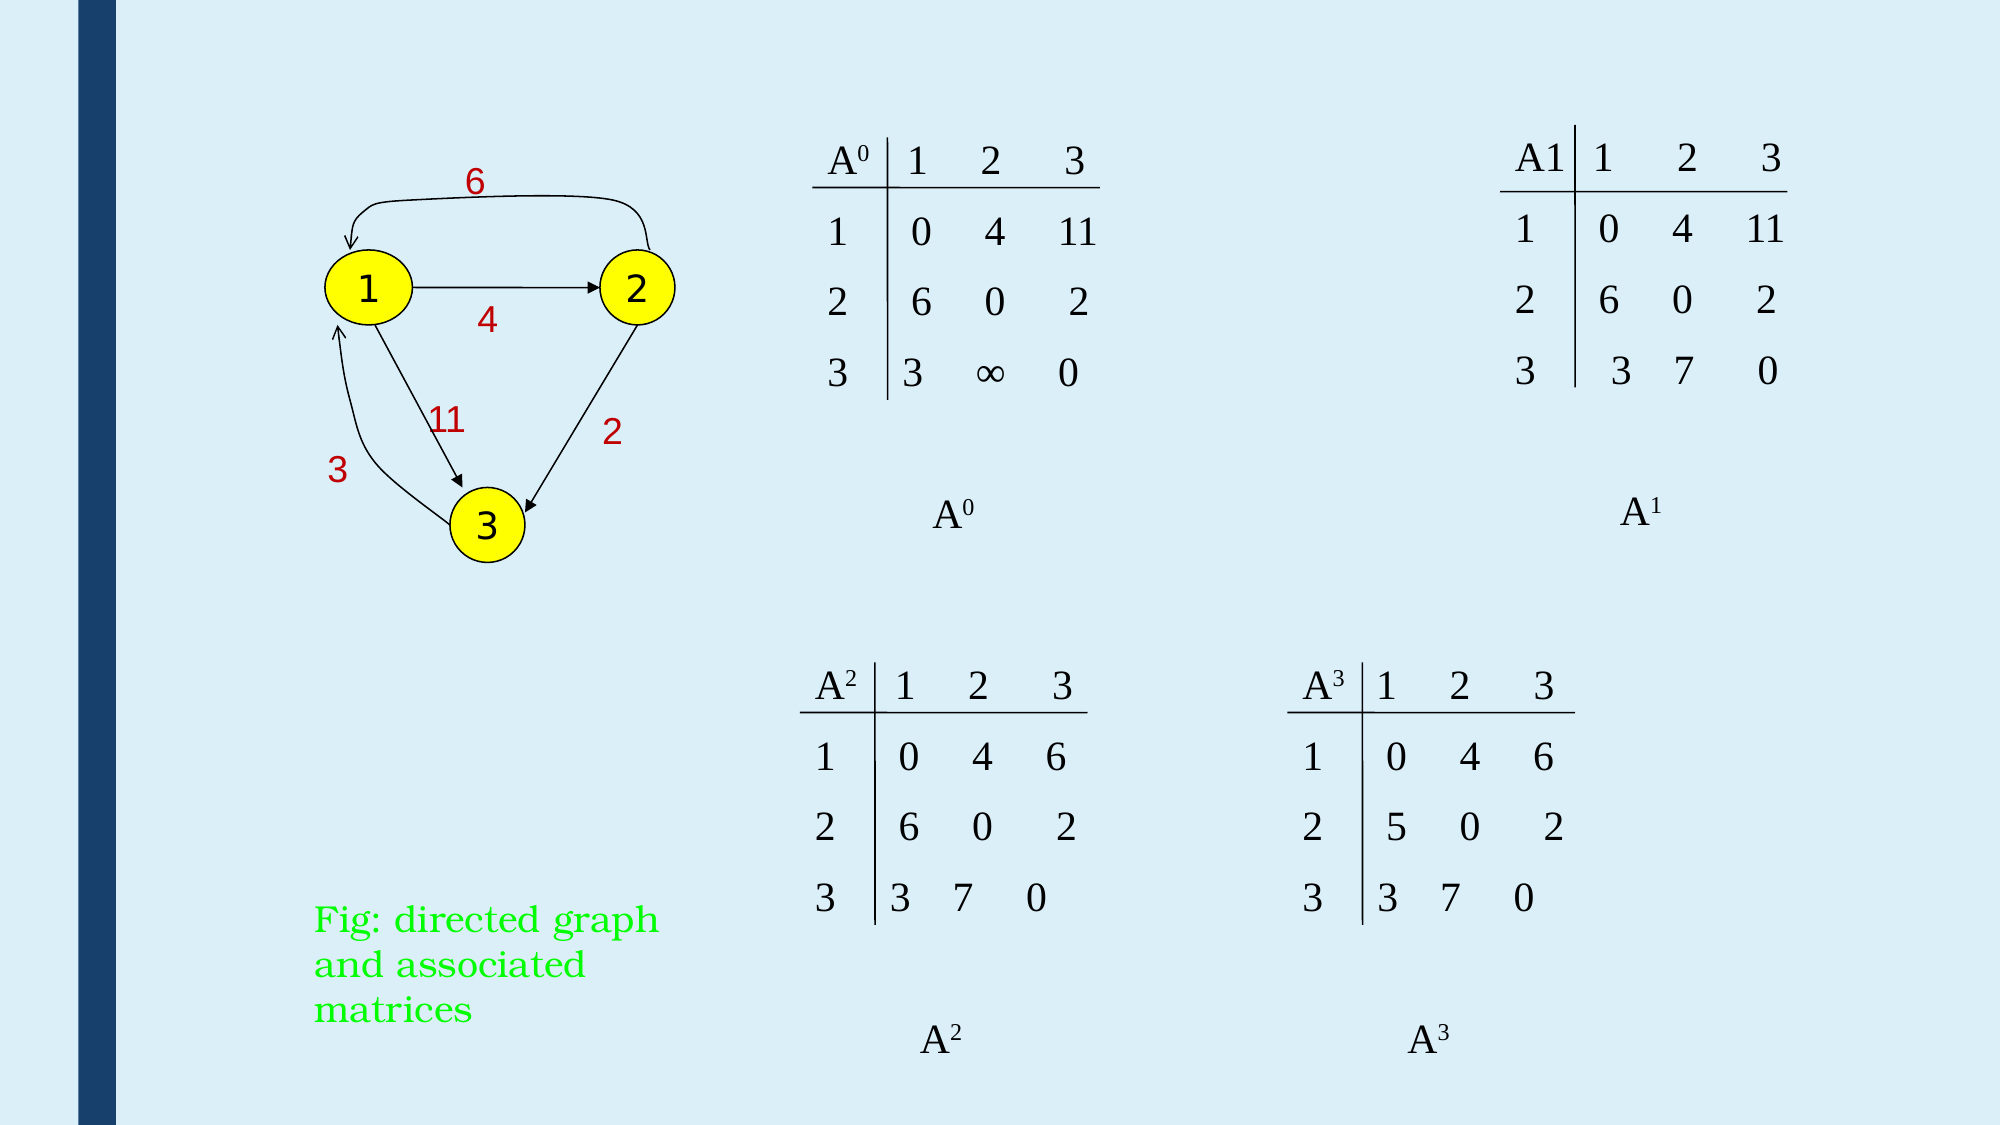

A1   1      2      3
1      0     4     11
2      6     0      2
  3    7      0

          A1
A0    1     2      3
1      0     4     11
2      6     0      2
3     ∞     0

          A0

6

1
2

4

11
2
3
3
A2    1     2      3
1      0     4     6
2      6     0      2
3    7     0

          A2
A3   1     2      3
1      0     4     6
2      5     0      2
3    7     0

          A3

Fig: directed graph and associated matrices